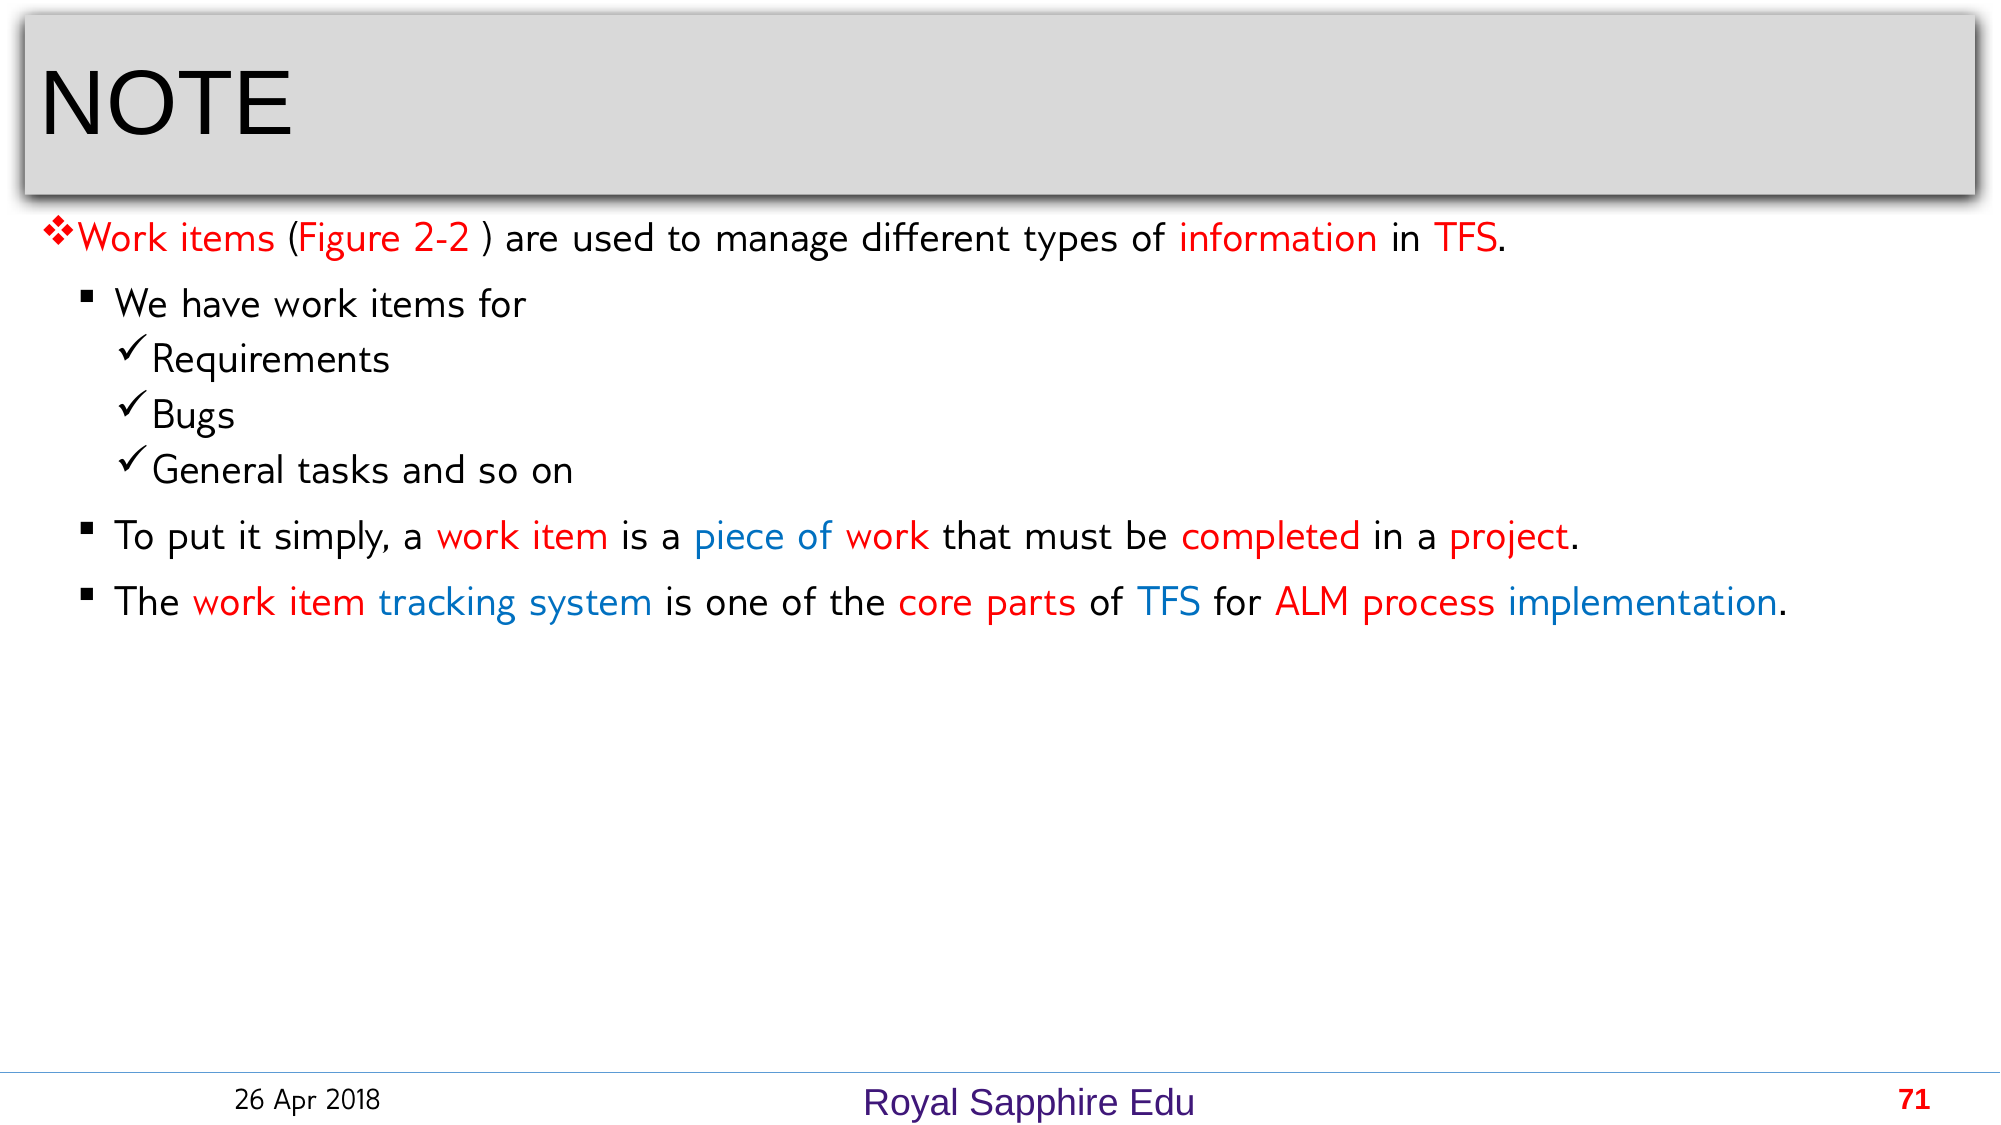

# NOTE
Work items (Figure 2-2 ) are used to manage different types of information in TFS.
We have work items for
Requirements
Bugs
General tasks and so on
To put it simply, a work item is a piece of work that must be completed in a project.
The work item tracking system is one of the core parts of TFS for ALM process implementation.
26 Apr 2018
71